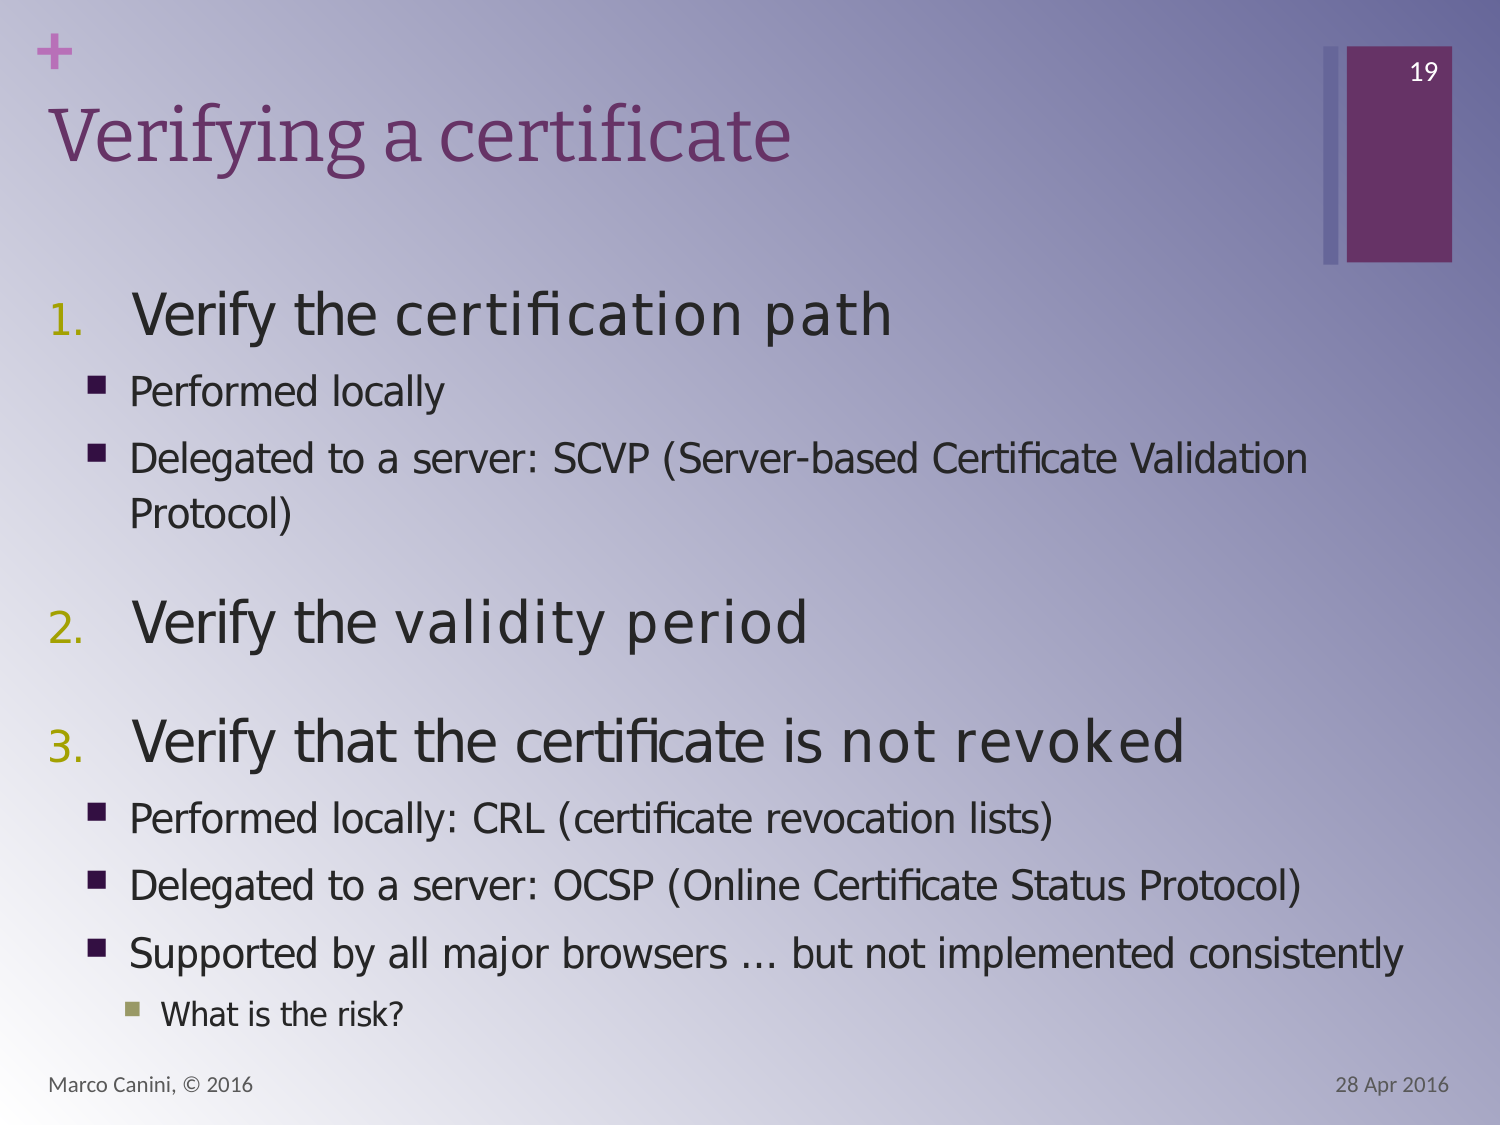

19
# Verifying a certificate
Verify the certification path
Performed locally
Delegated to a server: SCVP (Server-based Certificate Validation Protocol)
Verify the validity period
Verify that the certificate is not revoked
Performed locally: CRL (certificate revocation lists)
Delegated to a server: OCSP (Online Certificate Status Protocol)
Supported by all major browsers ... but not implemented consistently
What is the risk?
Marco Canini, © 2016
28 Apr 2016